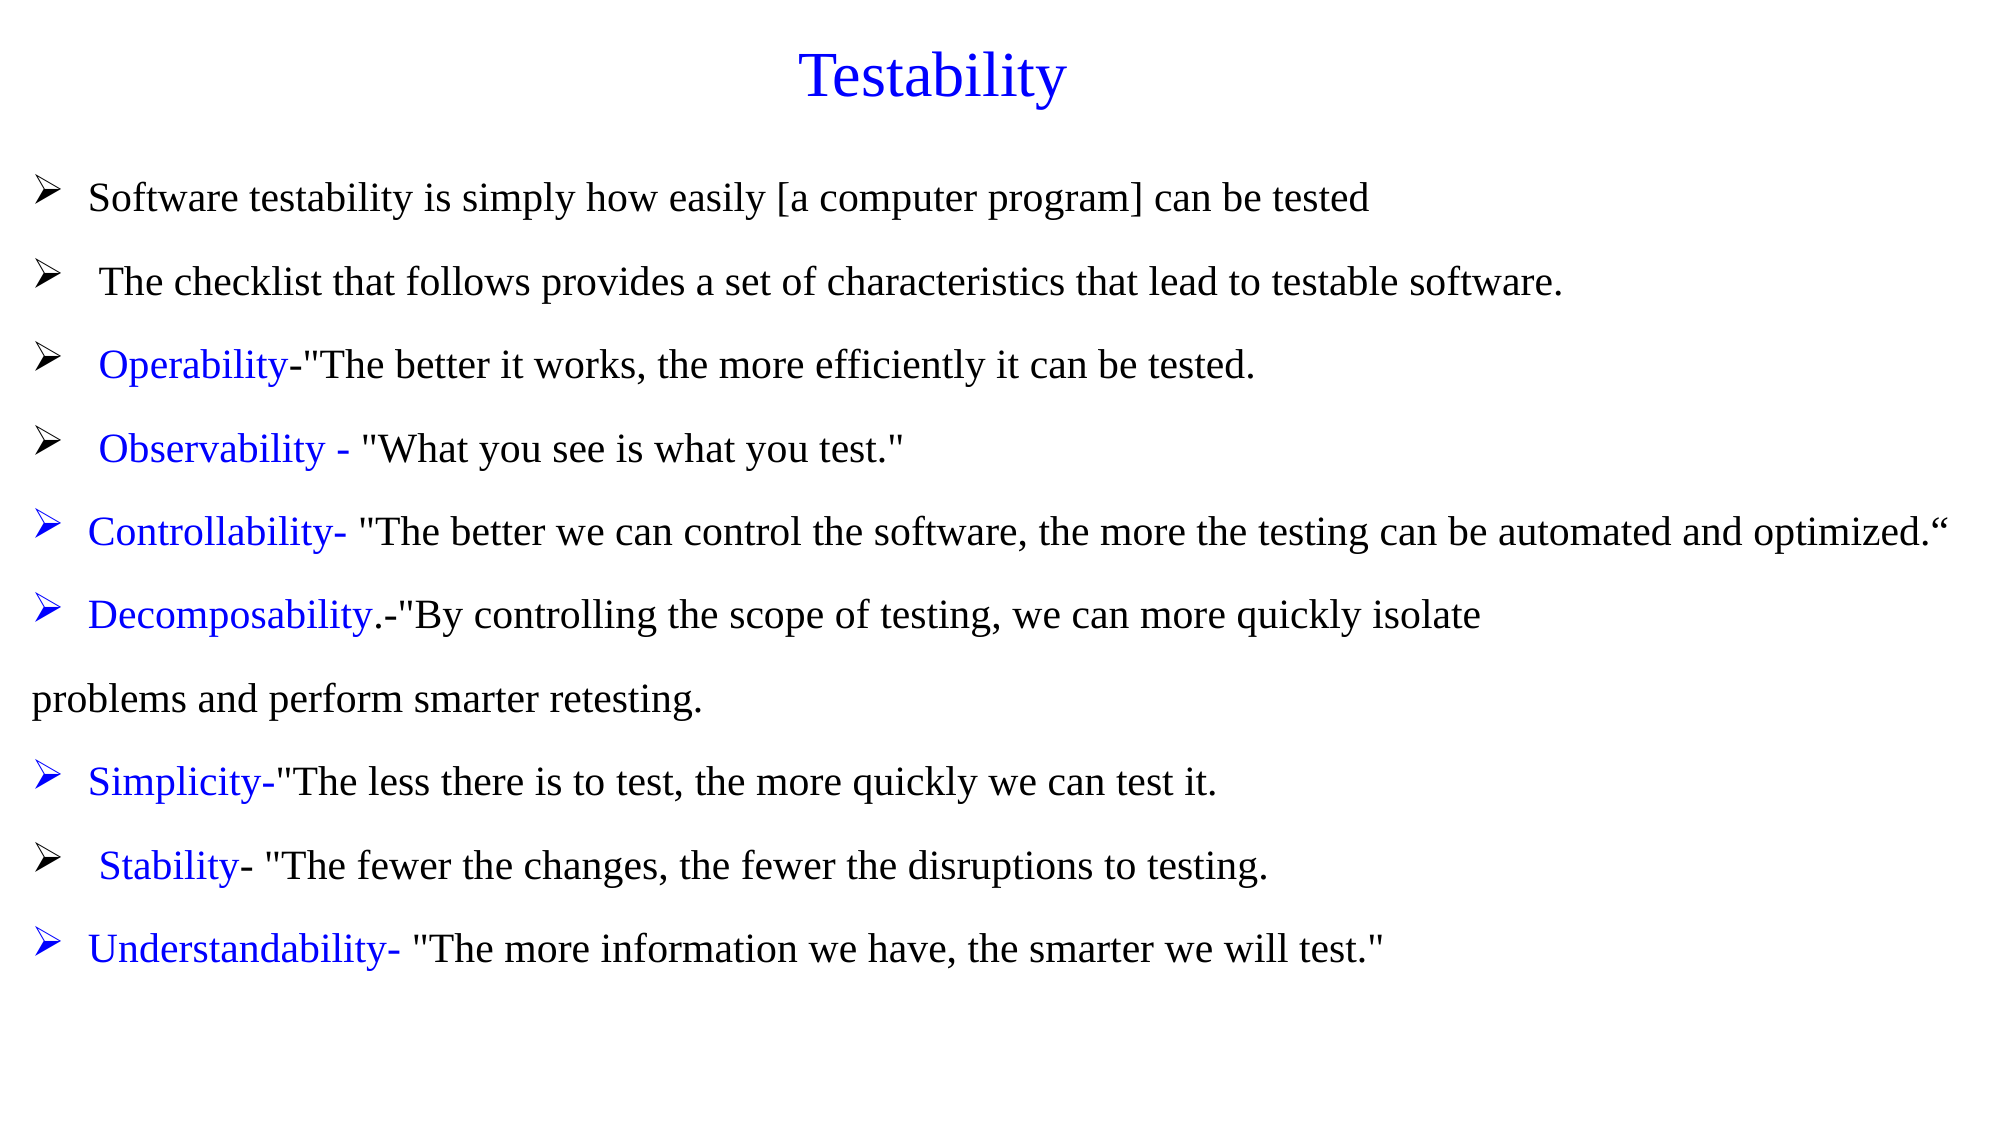

# Testability
Software testability is simply how easily [a computer program] can be tested
 The checklist that follows provides a set of characteristics that lead to testable software.
 Operability-"The better it works, the more efficiently it can be tested.
 Observability - "What you see is what you test."
Controllability- "The better we can control the software, the more the testing can be automated and optimized.“
Decomposability.-"By controlling the scope of testing, we can more quickly isolate
problems and perform smarter retesting.
Simplicity-"The less there is to test, the more quickly we can test it.
 Stability- "The fewer the changes, the fewer the disruptions to testing.
Understandability- "The more information we have, the smarter we will test."